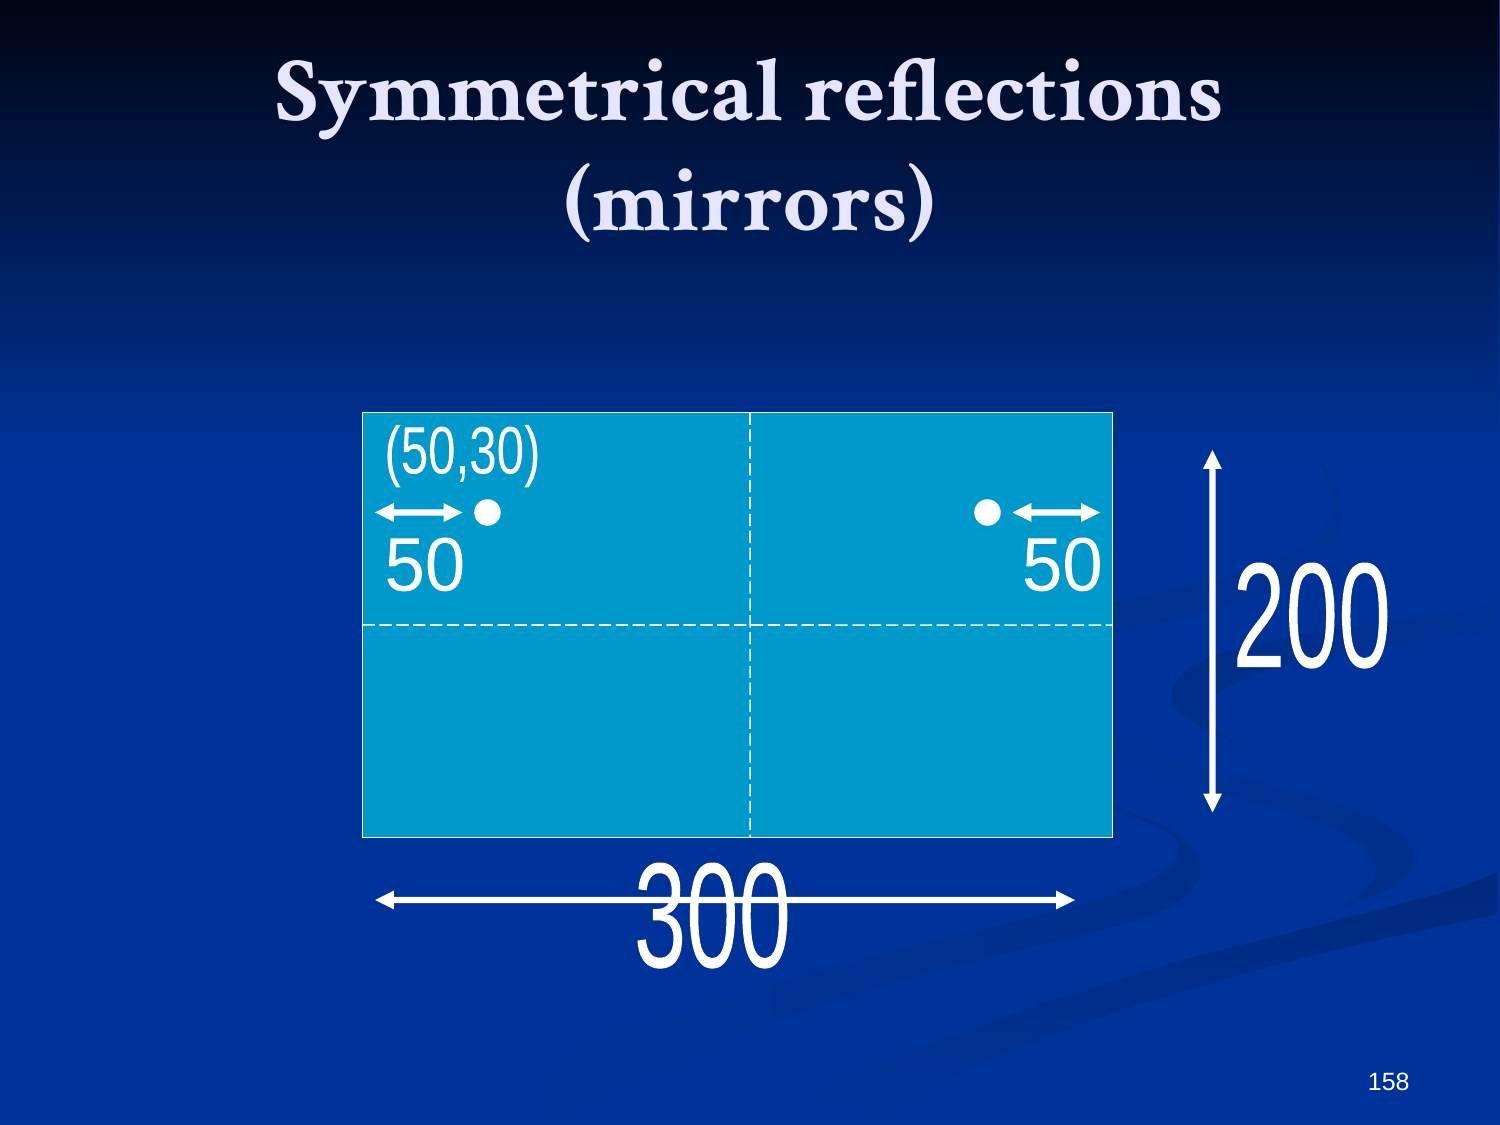

# Symmetrical reflections (mirrors)

(50,30)

50
50
200

300

158